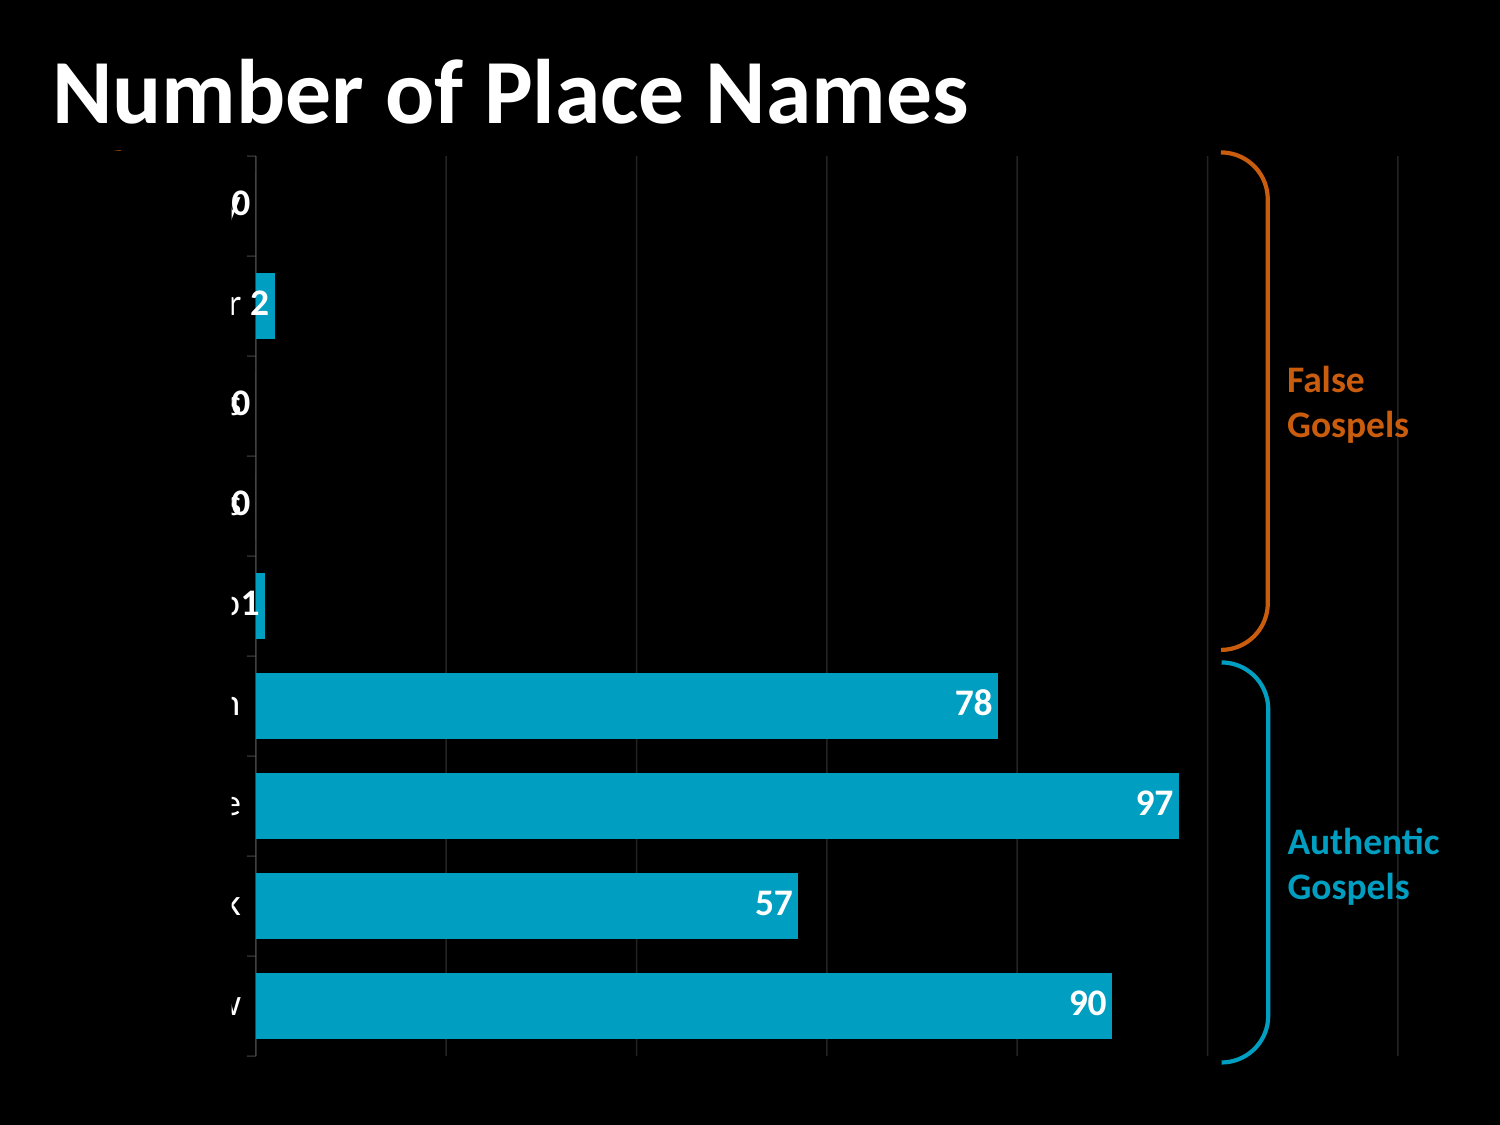

Number of Place Names

### Chart

| Category | Place Names |
|---|---|
| Matthew | 90.0 |
| Mark | 57.0 |
| Luke | 97.0 |
| John | 78.0 |
| Philip | 1.0 |
| Thomas | 0.0 |
| Judas | 0.0 |
| Peter | 2.0 |
| Mary | 0.0 |

False
Gospels

Authentic
Gospels